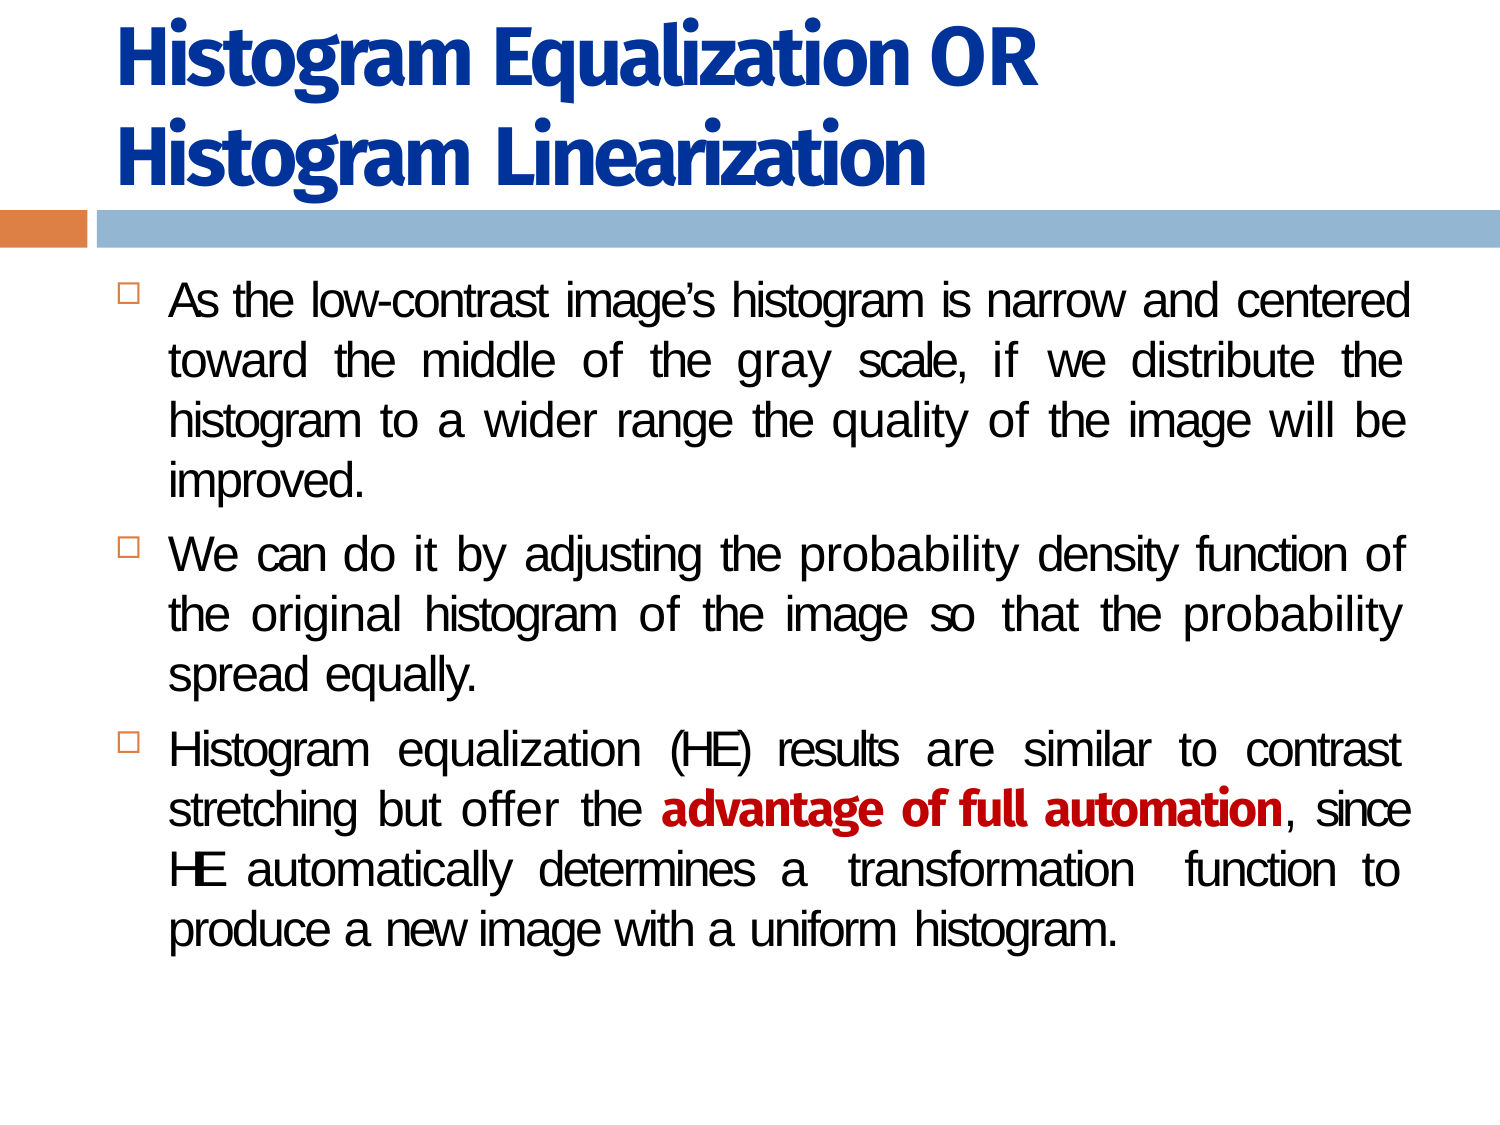

# Histogram Equalization OR  Histogram Linearization
As the low-contrast image’s histogram is narrow and centered  toward the middle of the gray scale, if we distribute the  histogram to a wider range the quality of the image will be  improved.
We can do it by adjusting the probability density function of  the original histogram of the image so that the probability  spread equally.
Histogram equalization (HE) results are similar to contrast  stretching but offer the advantage of full automation, since  HE automatically determines a transformation  function to  produce a new image with a uniform histogram.